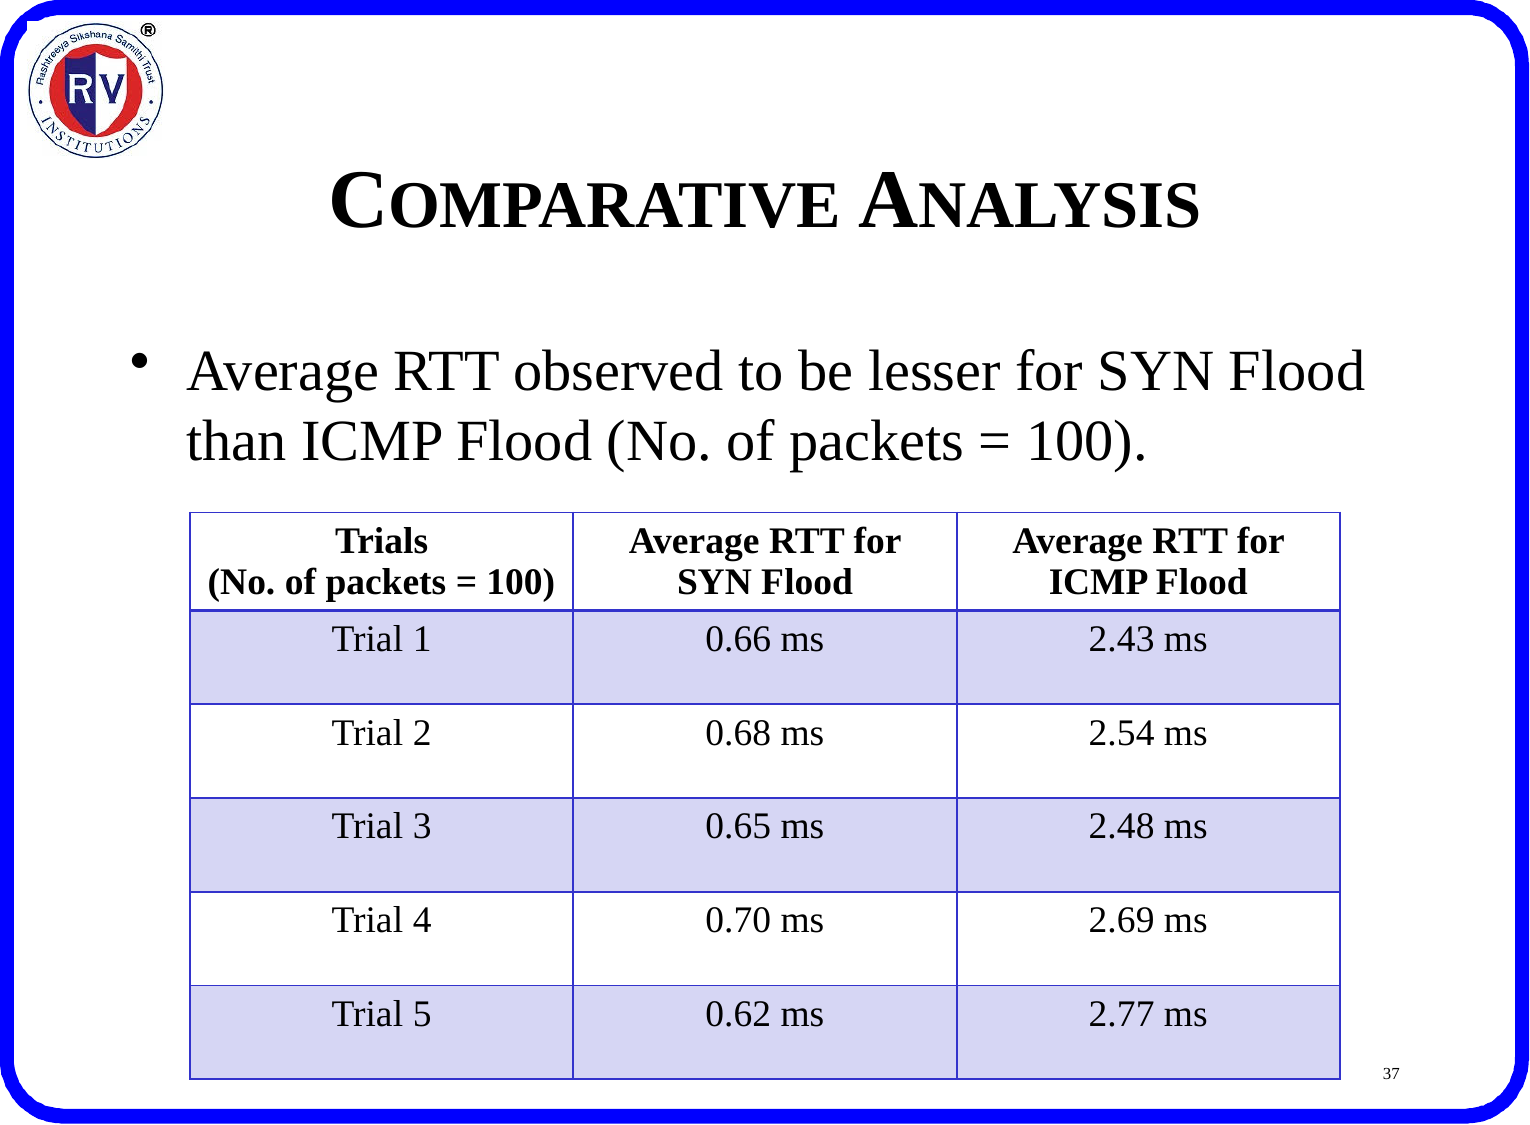

# COMPARATIVE ANALYSIS
Average RTT observed to be lesser for SYN Flood than ICMP Flood (No. of packets = 100).

| Trials (No. of packets = 100) | Average RTT for SYN Flood | Average RTT for ICMP Flood |
| --- | --- | --- |
| Trial 1 | 0.66 ms | 2.43 ms |
| Trial 2 | 0.68 ms | 2.54 ms |
| Trial 3 | 0.65 ms | 2.48 ms |
| Trial 4 | 0.70 ms | 2.69 ms |
| Trial 5 | 0.62 ms | 2.77 ms |
37